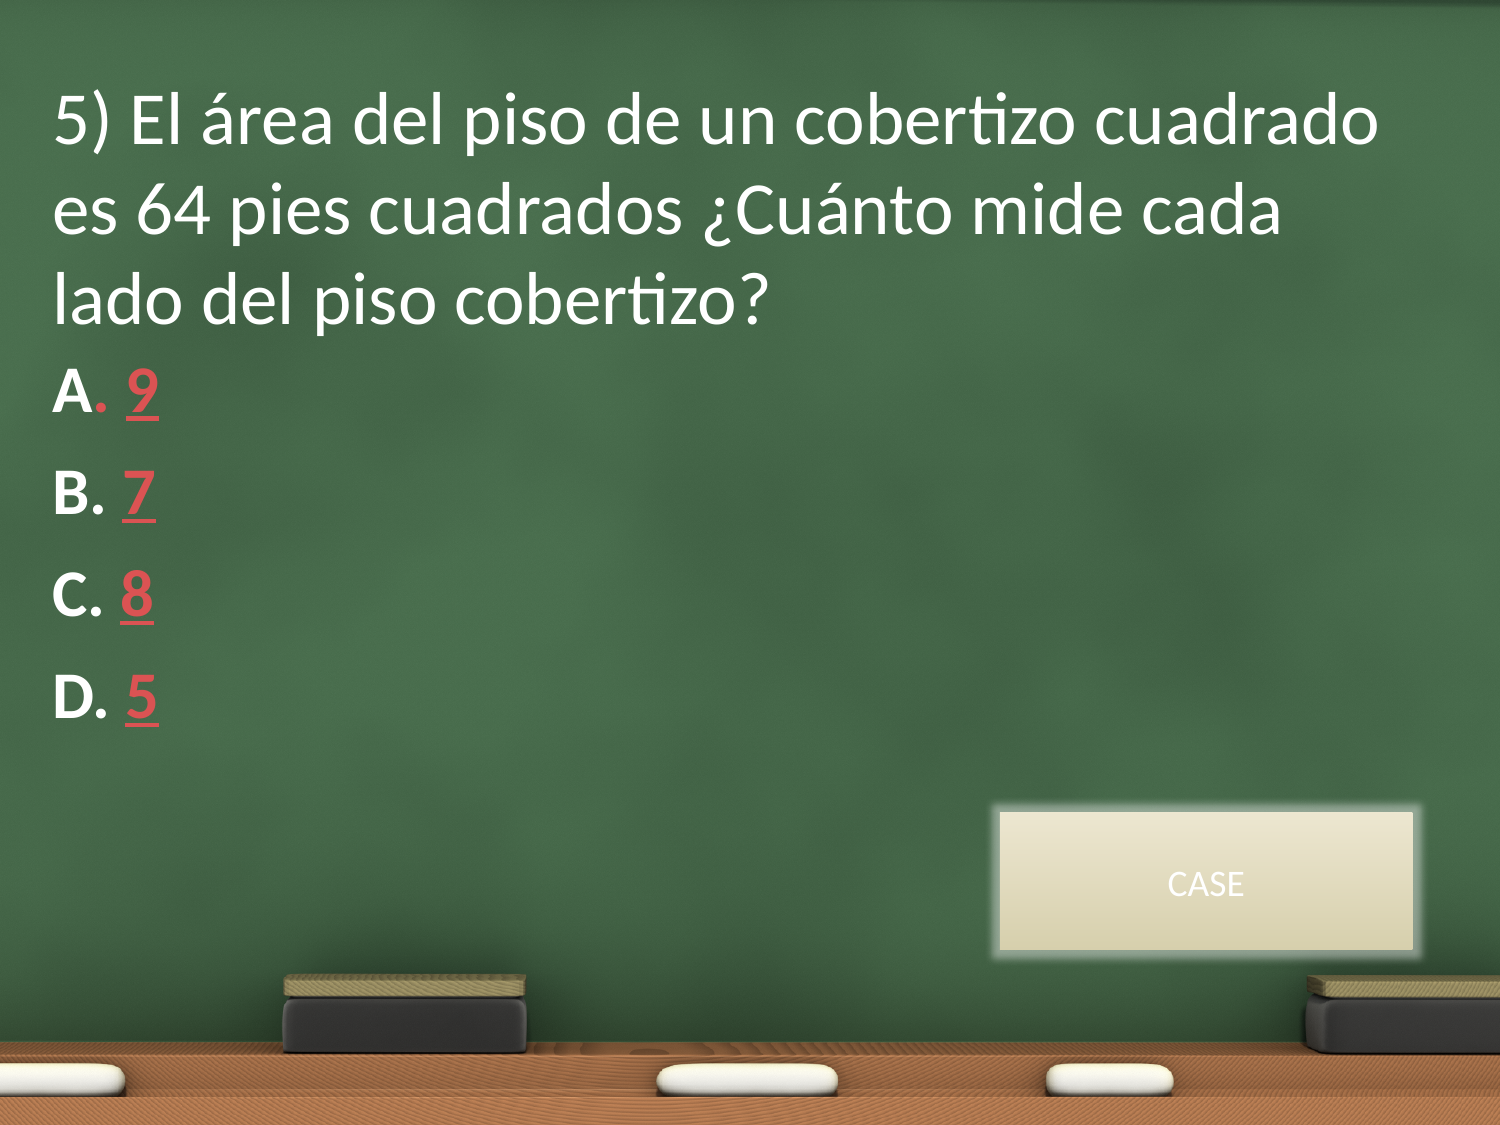

5) El área del piso de un cobertizo cuadrado es 64 pies cuadrados ¿Cuánto mide cada lado del piso cobertizo?
A. 9
B. 7
C. 8
D. 5
CASE